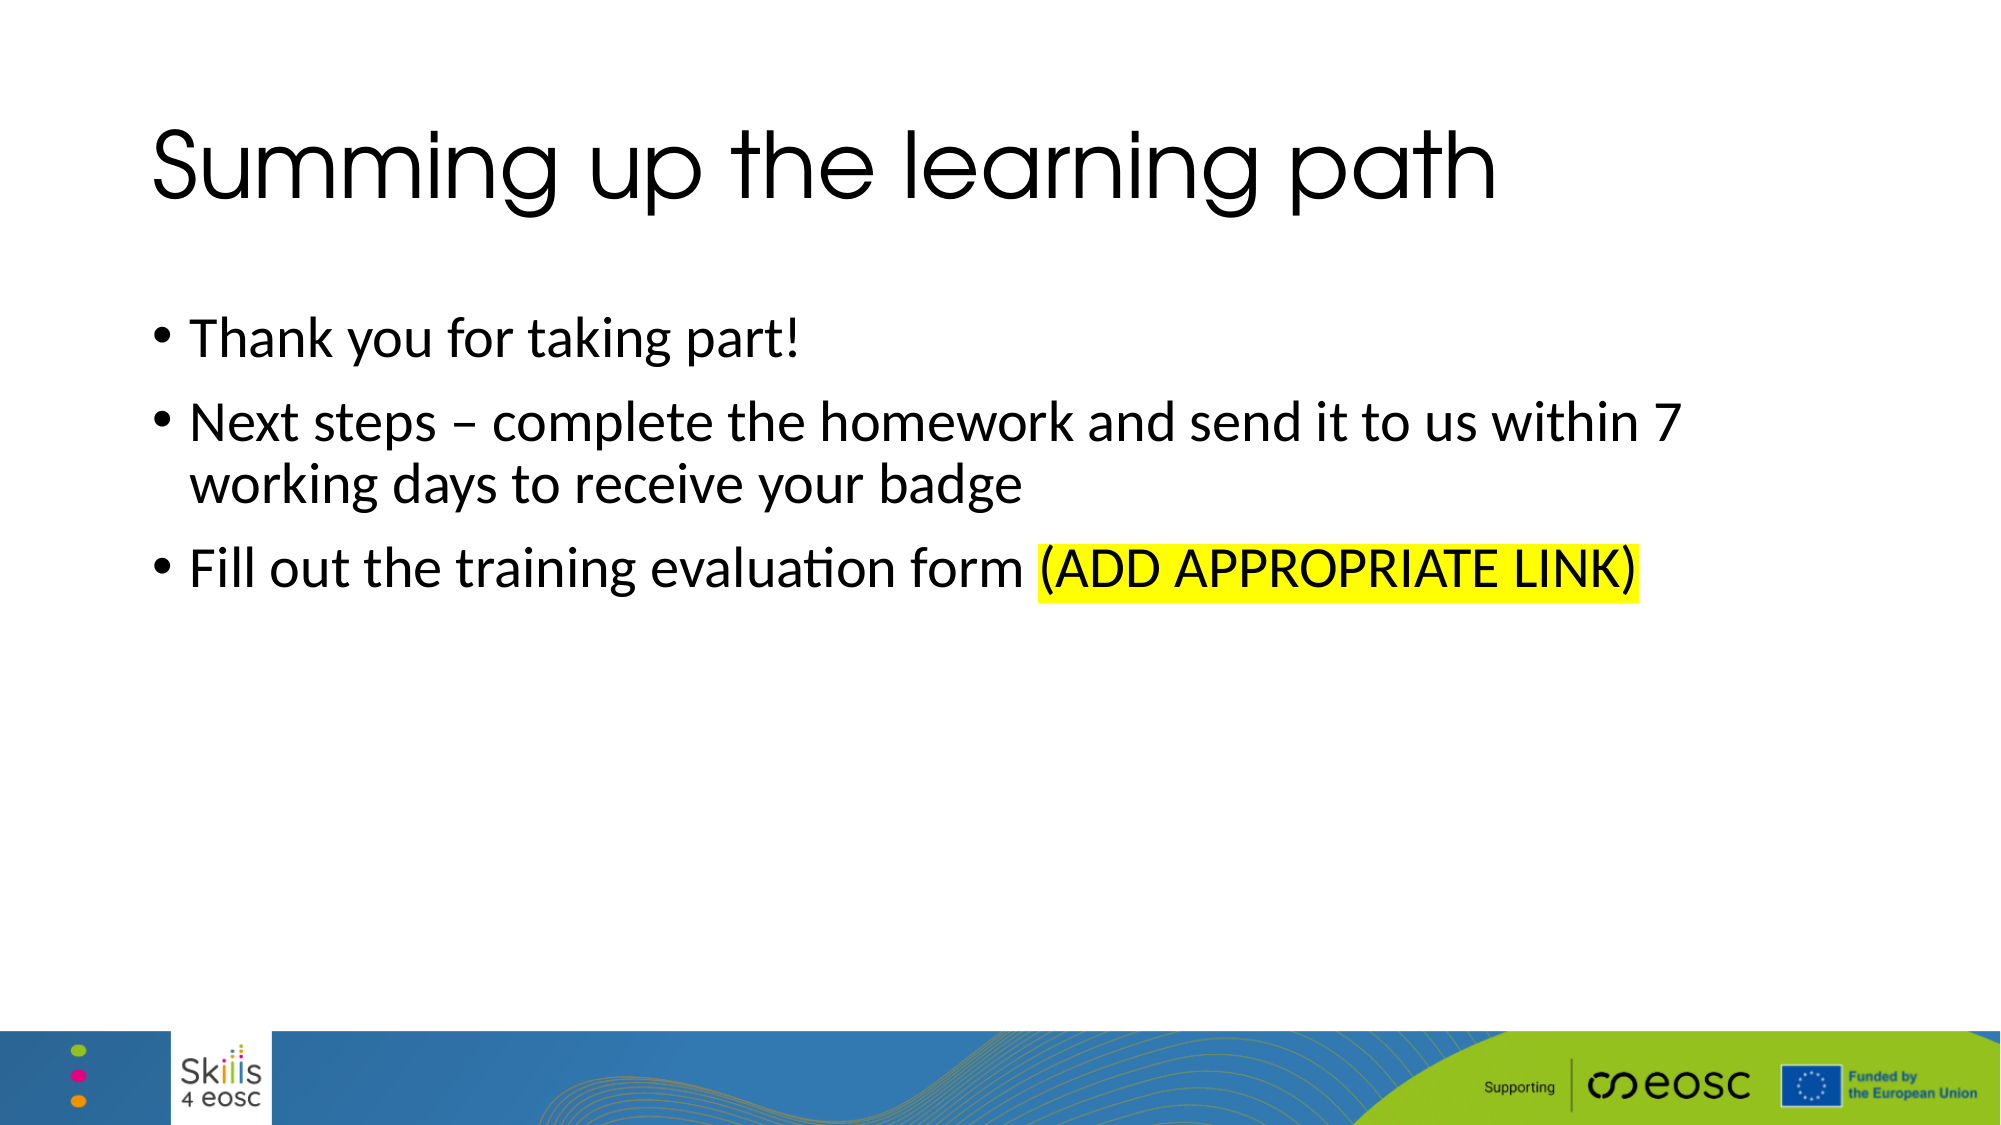

# Summing up the learning path
Thank you for taking part!
Next steps – complete the homework and send it to us within 7 working days to receive your badge
Fill out the training evaluation form (ADD APPROPRIATE LINK)